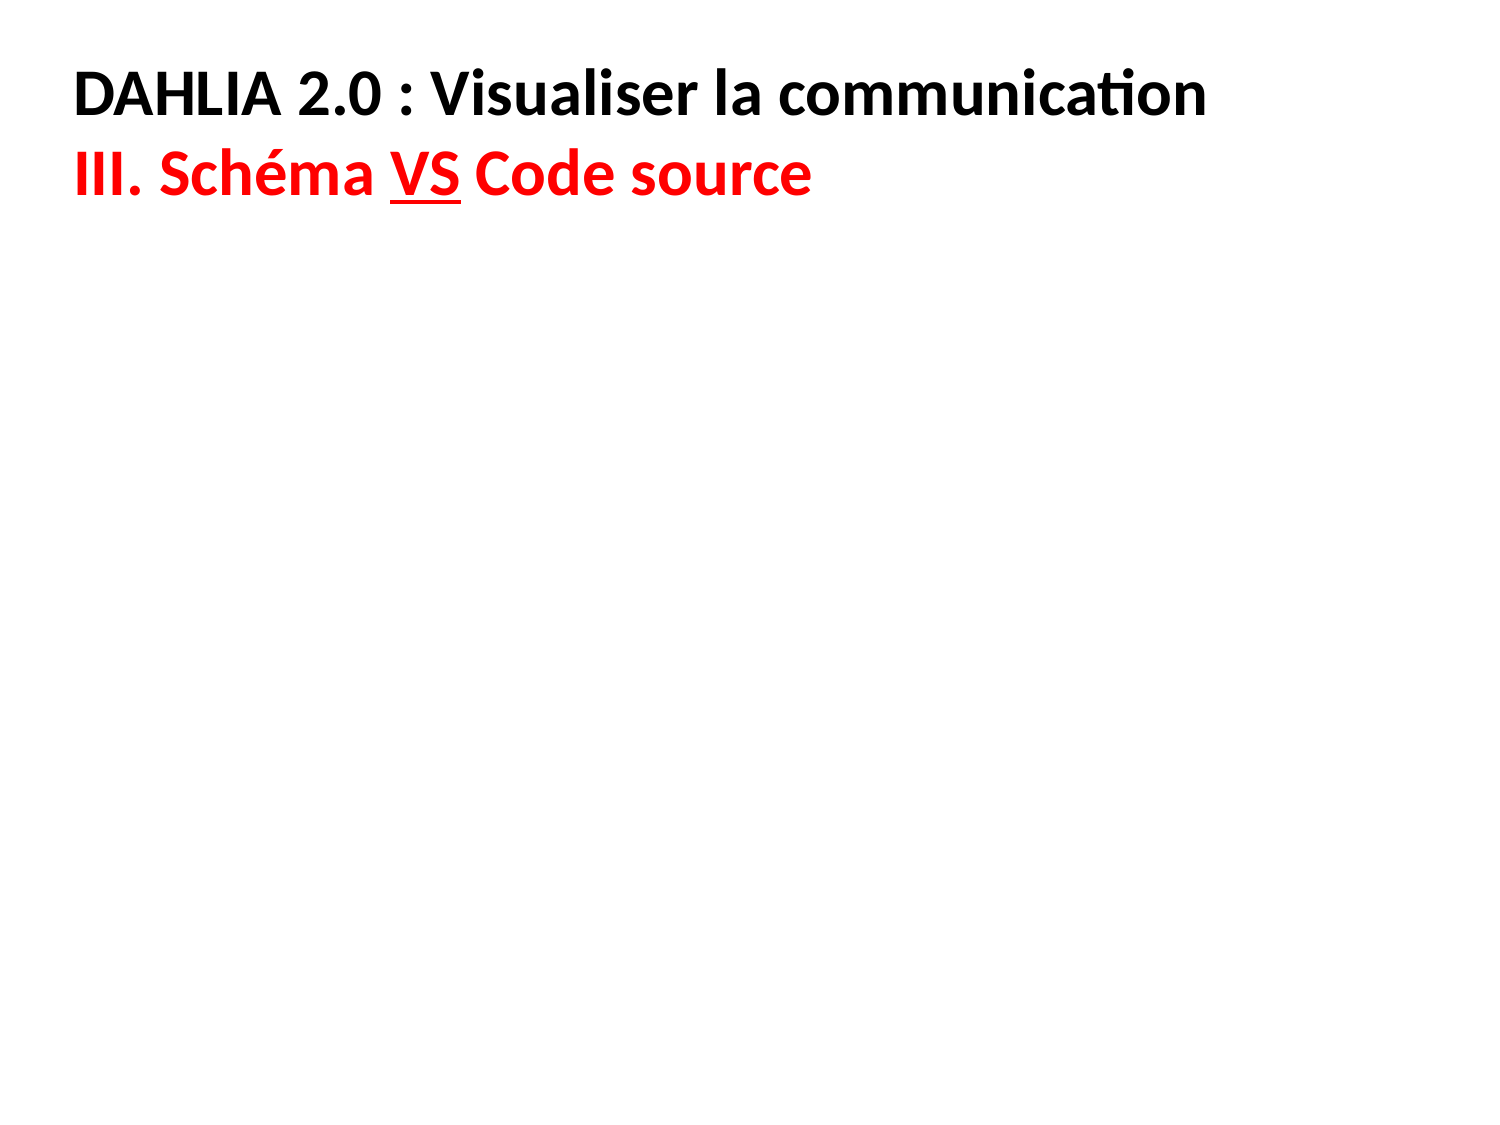

DAHLIA 2.0 : Visualiser la communication
III. Schéma VS Code source